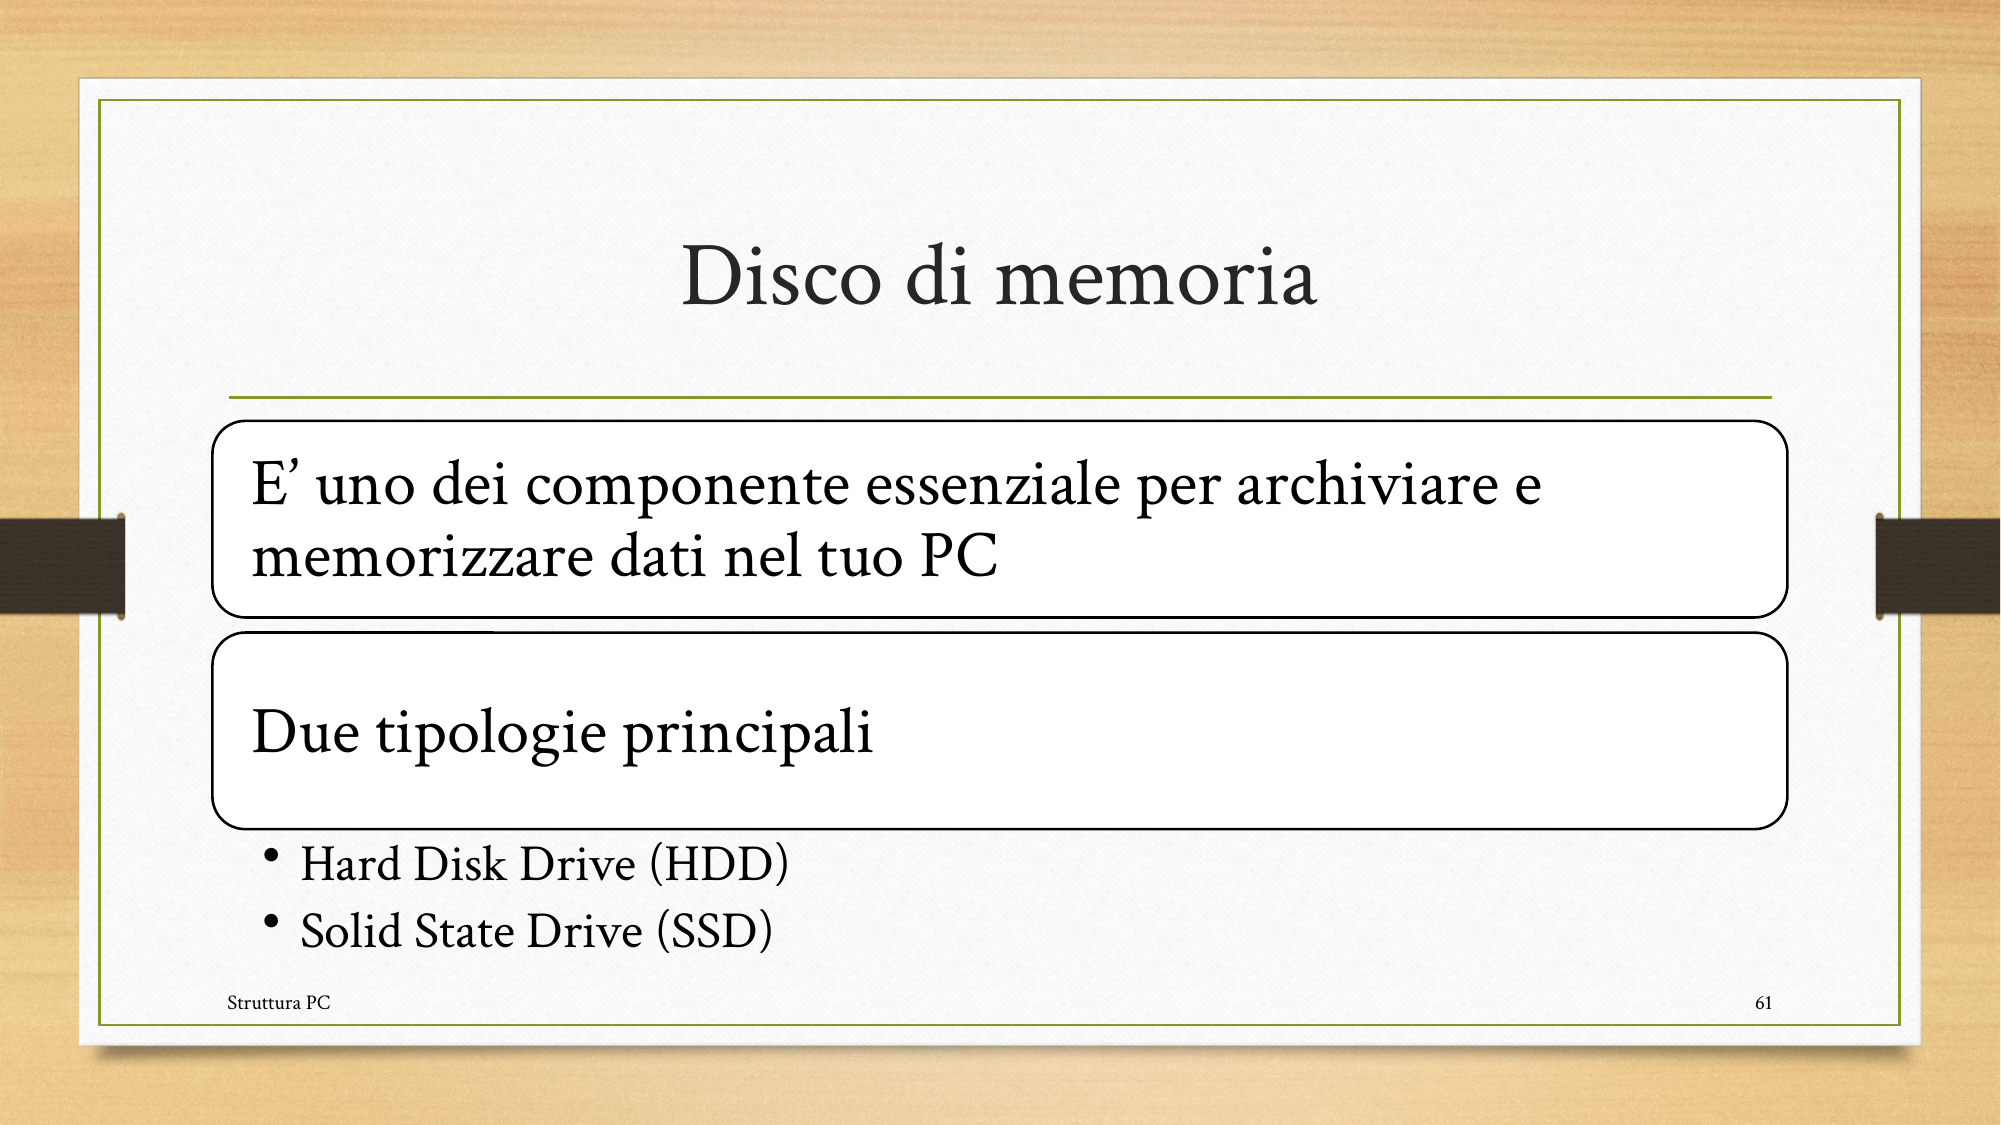

# Disco di memoria
E’ uno dei componente essenziale per archiviare e memorizzare dati nel tuo PC
Due tipologie principali
Hard Disk Drive (HDD)
Solid State Drive (SSD)
Struttura PC
61